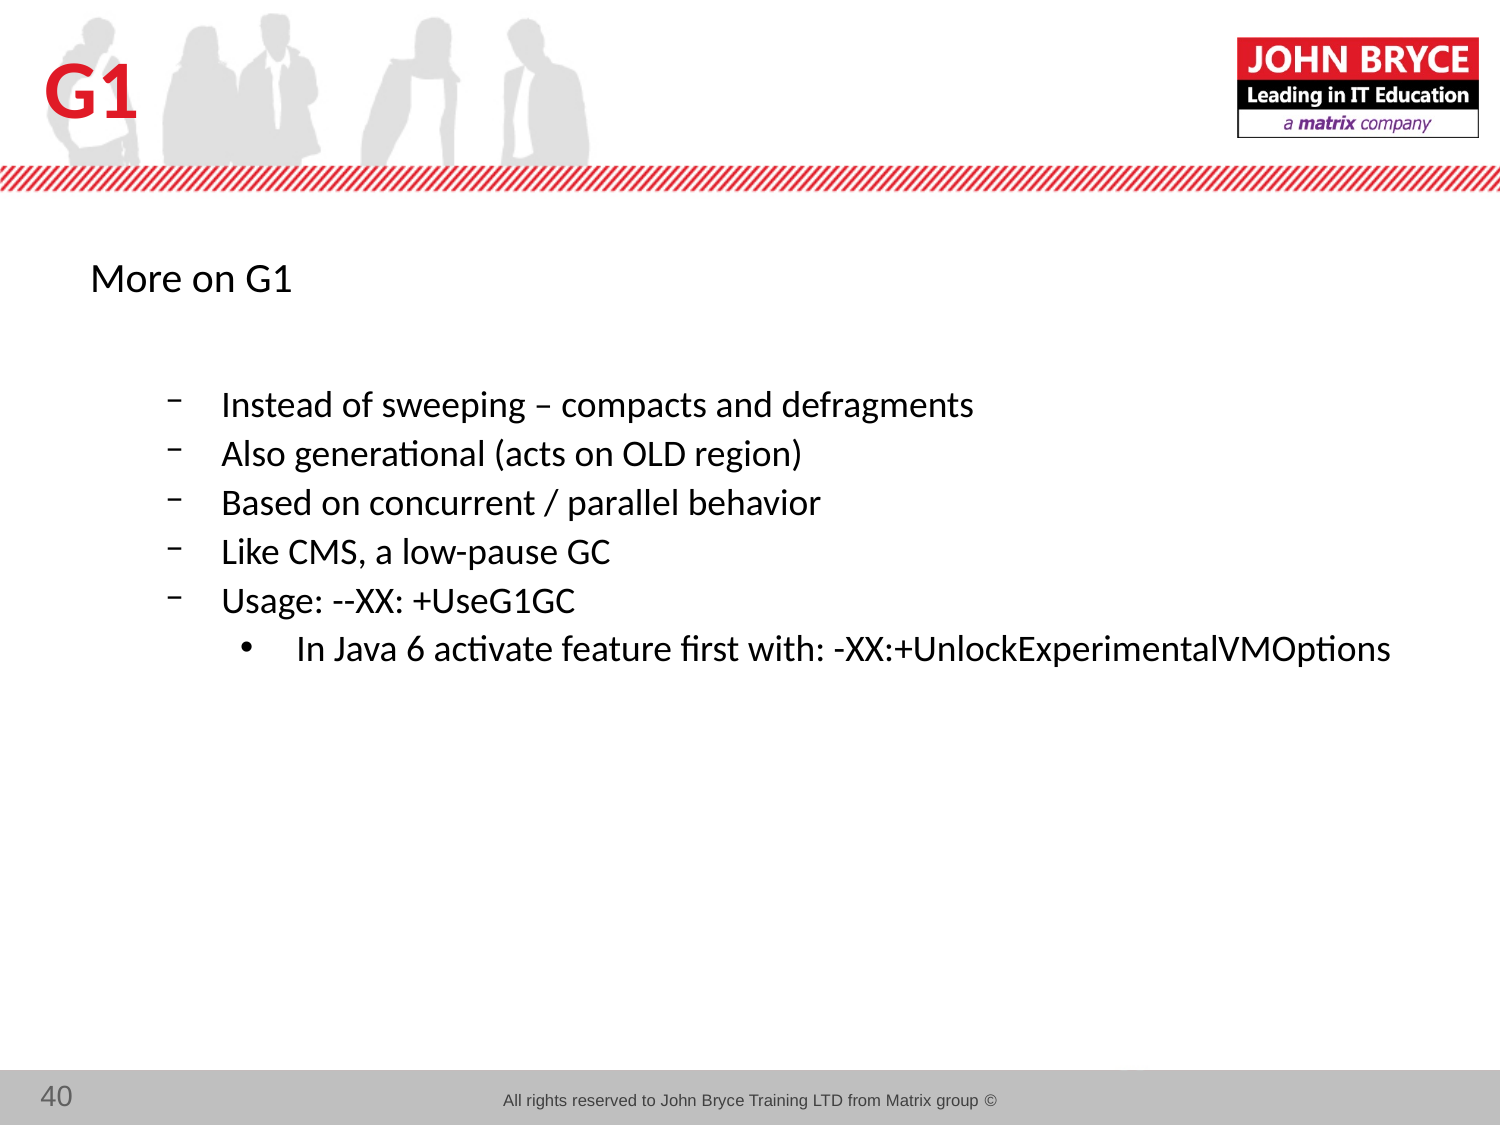

# G1
More on G1

Instead of sweeping – compacts and defragments
Also generational (acts on OLD region)
Based on concurrent / parallel behavior
Like CMS, a low-pause GC
Usage: --XX: +UseG1GC
In Java 6 activate feature first with: -XX:+UnlockExperimentalVMOptions